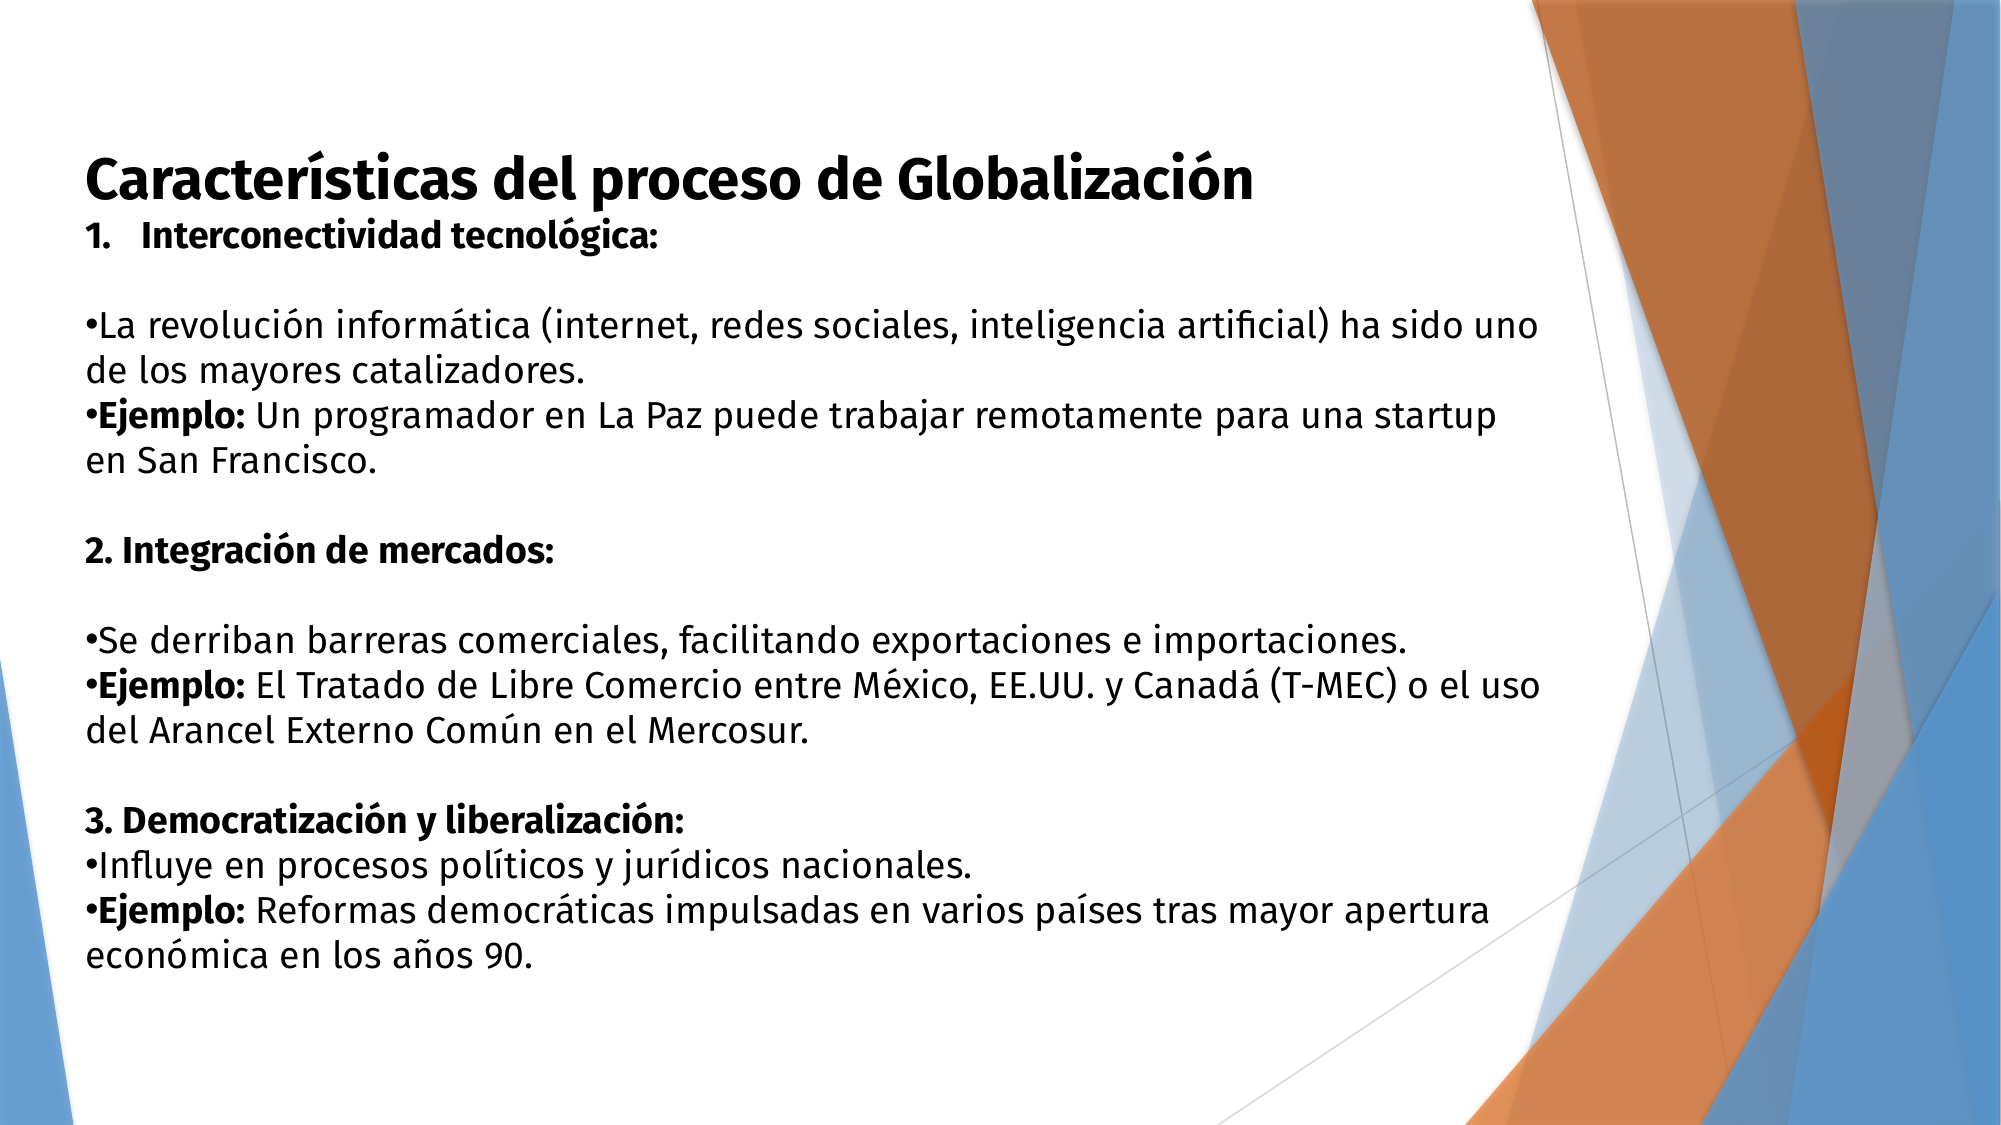

#
Características del proceso de Globalización
Interconectividad tecnológica:

La revolución informática (internet, redes sociales, inteligencia artificial) ha sido uno de los mayores catalizadores.
Ejemplo: Un programador en La Paz puede trabajar remotamente para una startup en San Francisco.

2. Integración de mercados:

Se derriban barreras comerciales, facilitando exportaciones e importaciones.
Ejemplo: El Tratado de Libre Comercio entre México, EE.UU. y Canadá (T-MEC) o el uso del Arancel Externo Común en el Mercosur.

3. Democratización y liberalización:
Influye en procesos políticos y jurídicos nacionales.
Ejemplo: Reformas democráticas impulsadas en varios países tras mayor apertura económica en los años 90.